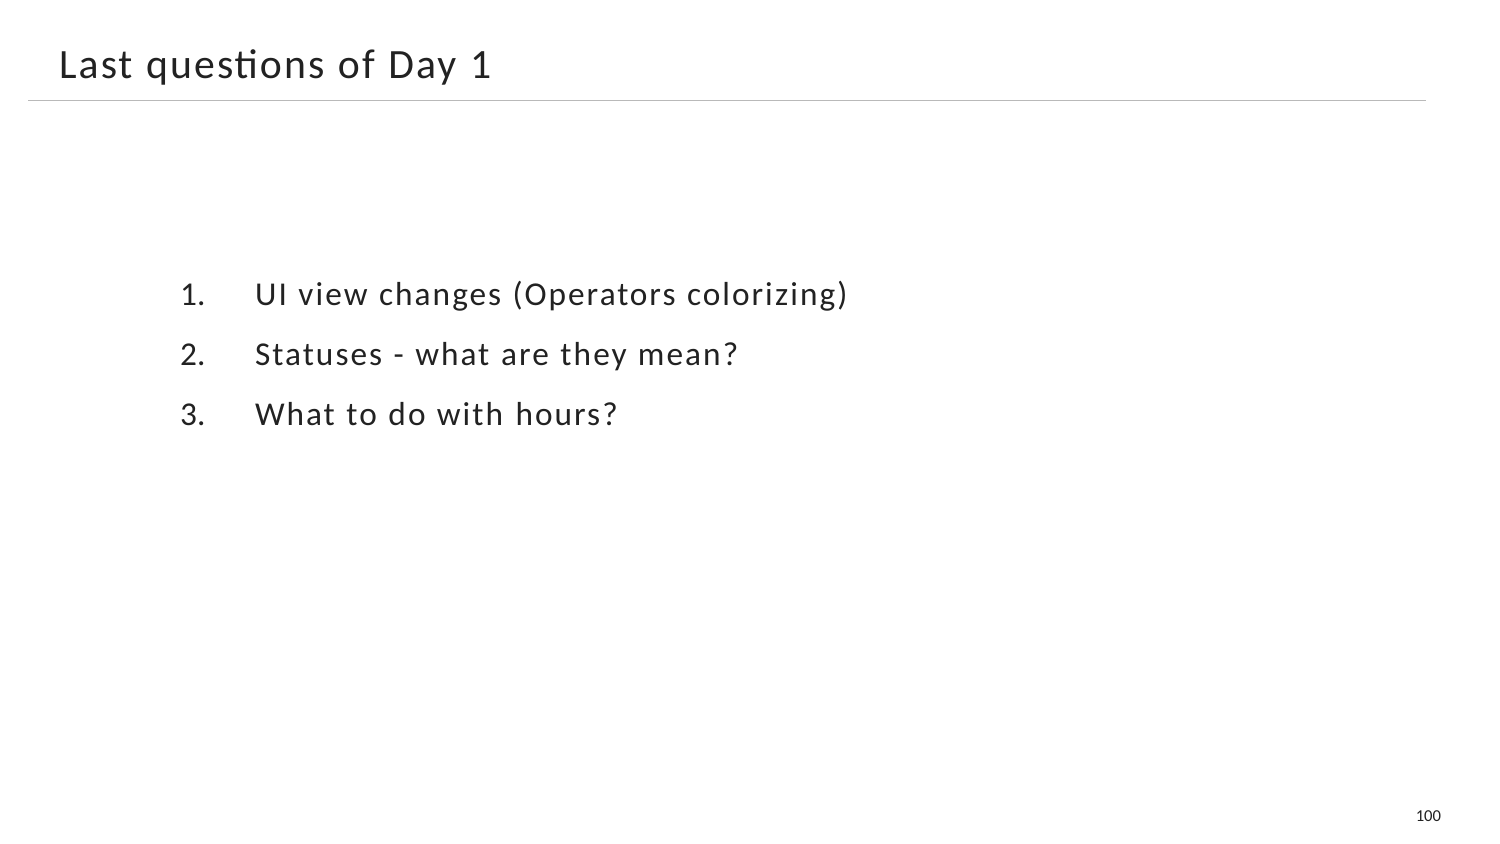

# Last questions of Day 1
UI view changes (Operators colorizing)
Statuses - what are they mean?
What to do with hours?
100